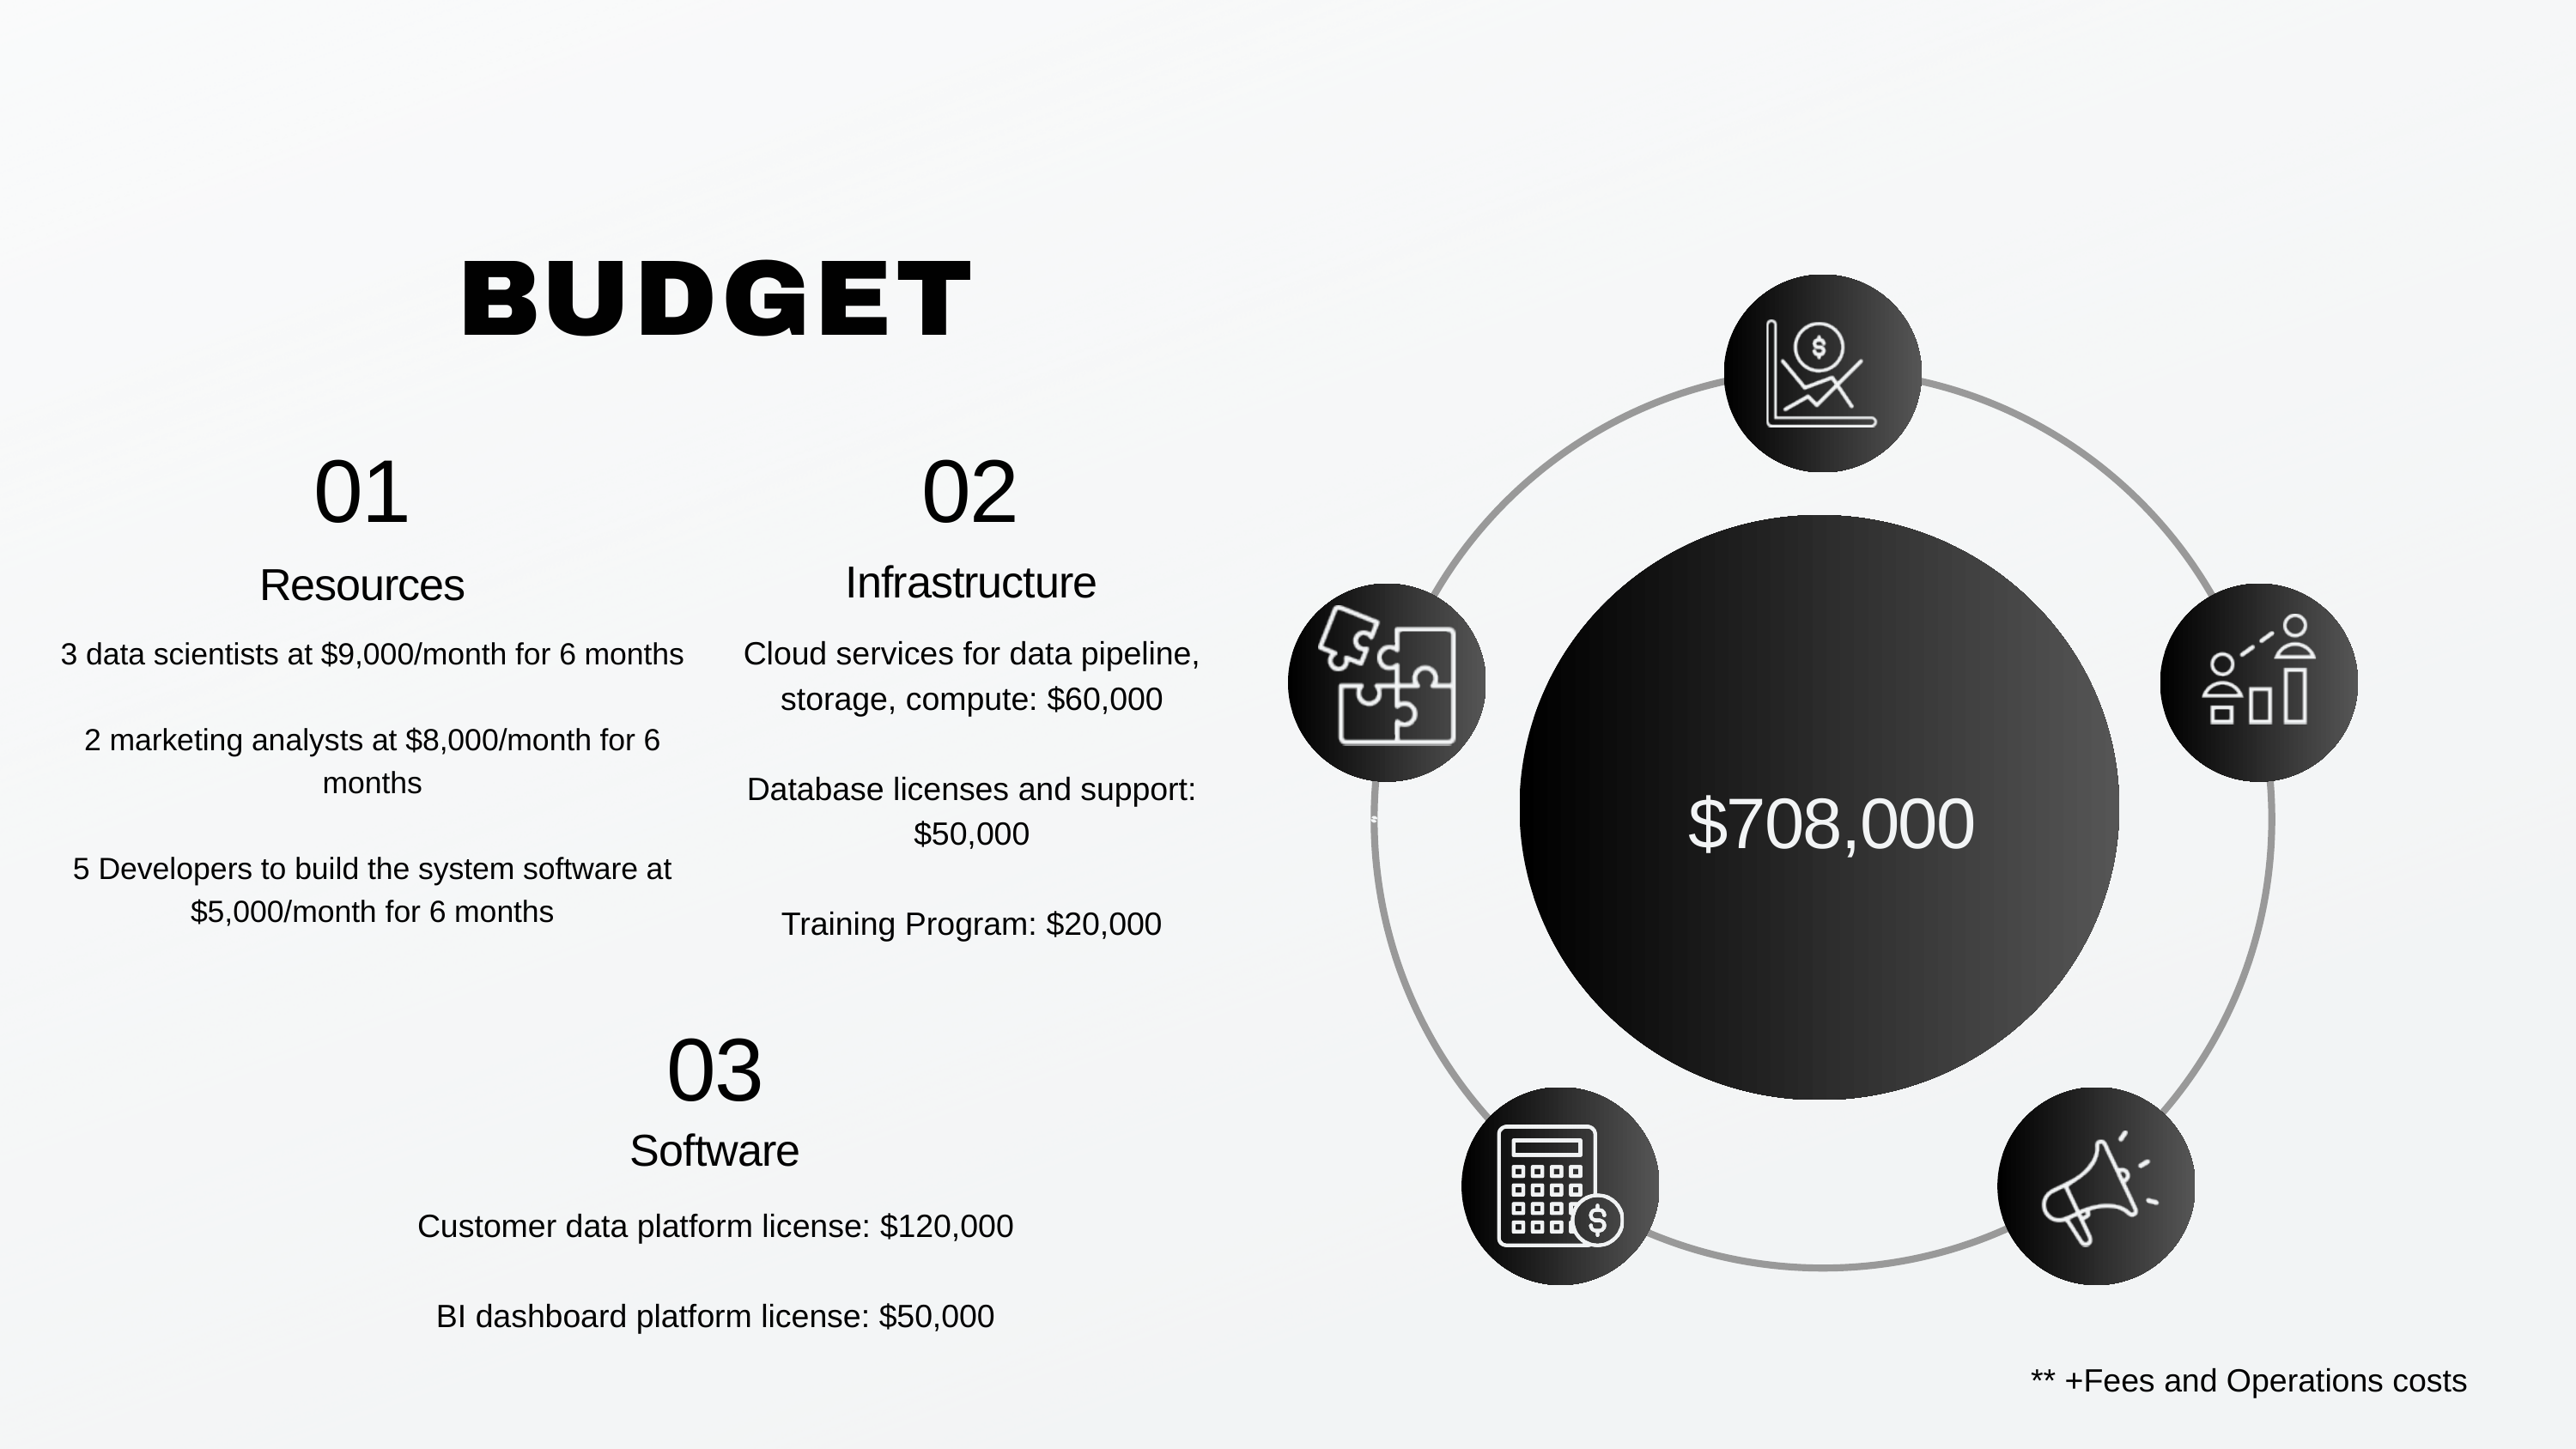

BUDGET

01
02

Infrastructure
Resources

Cloud services for data pipeline, storage, compute: $60,000

Database licenses and support: $50,000

Training Program: $20,000

3 data scientists at $9,000/month for 6 months

2 marketing analysts at $8,000/month for 6 months

5 Developers to build the system software at $5,000/month for 6 months

$708,000
03

Software

Customer data platform license: $120,000

BI dashboard platform license: $50,000

** +Fees and Operations costs